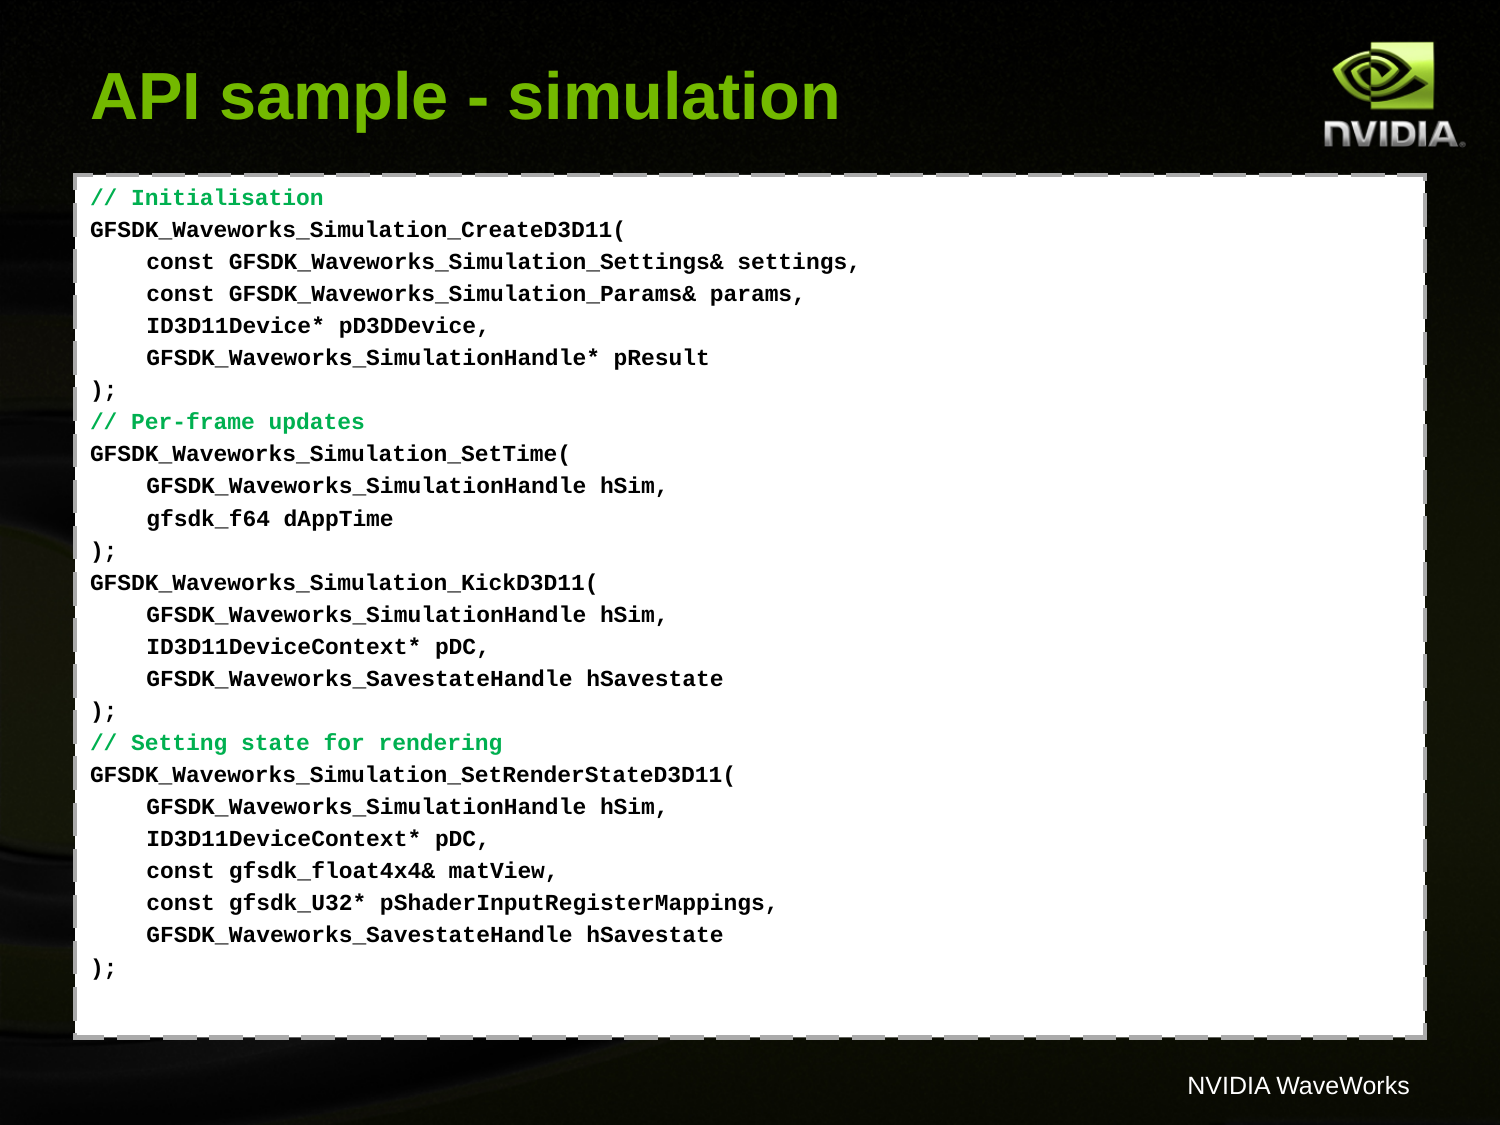

# API sample - simulation
// Initialisation
GFSDK_Waveworks_Simulation_CreateD3D11(
	const GFSDK_Waveworks_Simulation_Settings& settings,
	const GFSDK_Waveworks_Simulation_Params& params,
	ID3D11Device* pD3DDevice,
	GFSDK_Waveworks_SimulationHandle* pResult
);
// Per-frame updates
GFSDK_Waveworks_Simulation_SetTime(
	GFSDK_Waveworks_SimulationHandle hSim,
	gfsdk_f64 dAppTime
);
GFSDK_Waveworks_Simulation_KickD3D11(
	GFSDK_Waveworks_SimulationHandle hSim,
	ID3D11DeviceContext* pDC,
	GFSDK_Waveworks_SavestateHandle hSavestate
);
// Setting state for rendering
GFSDK_Waveworks_Simulation_SetRenderStateD3D11(
	GFSDK_Waveworks_SimulationHandle hSim,
	ID3D11DeviceContext* pDC,
	const gfsdk_float4x4& matView,
	const gfsdk_U32* pShaderInputRegisterMappings,
	GFSDK_Waveworks_SavestateHandle hSavestate
);